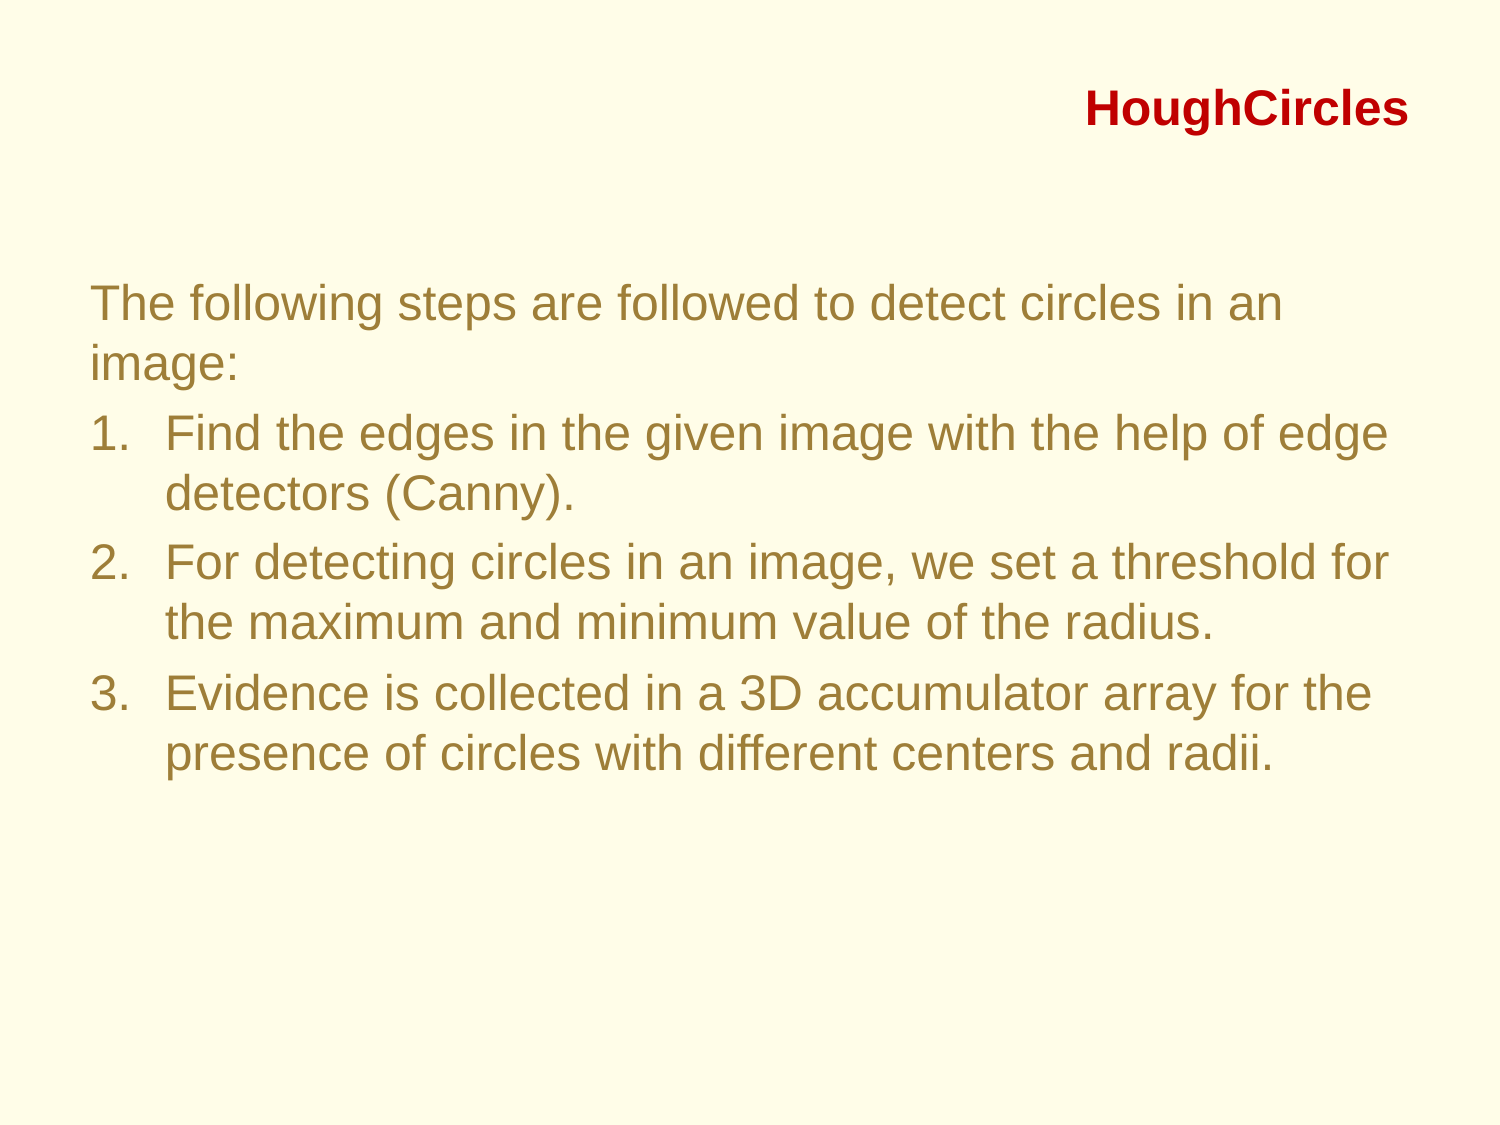

# HoughCircles
The following steps are followed to detect circles in an image:
Find the edges in the given image with the help of edge detectors (Canny).
For detecting circles in an image, we set a threshold for the maximum and minimum value of the radius.
Evidence is collected in a 3D accumulator array for the presence of circles with different centers and radii.